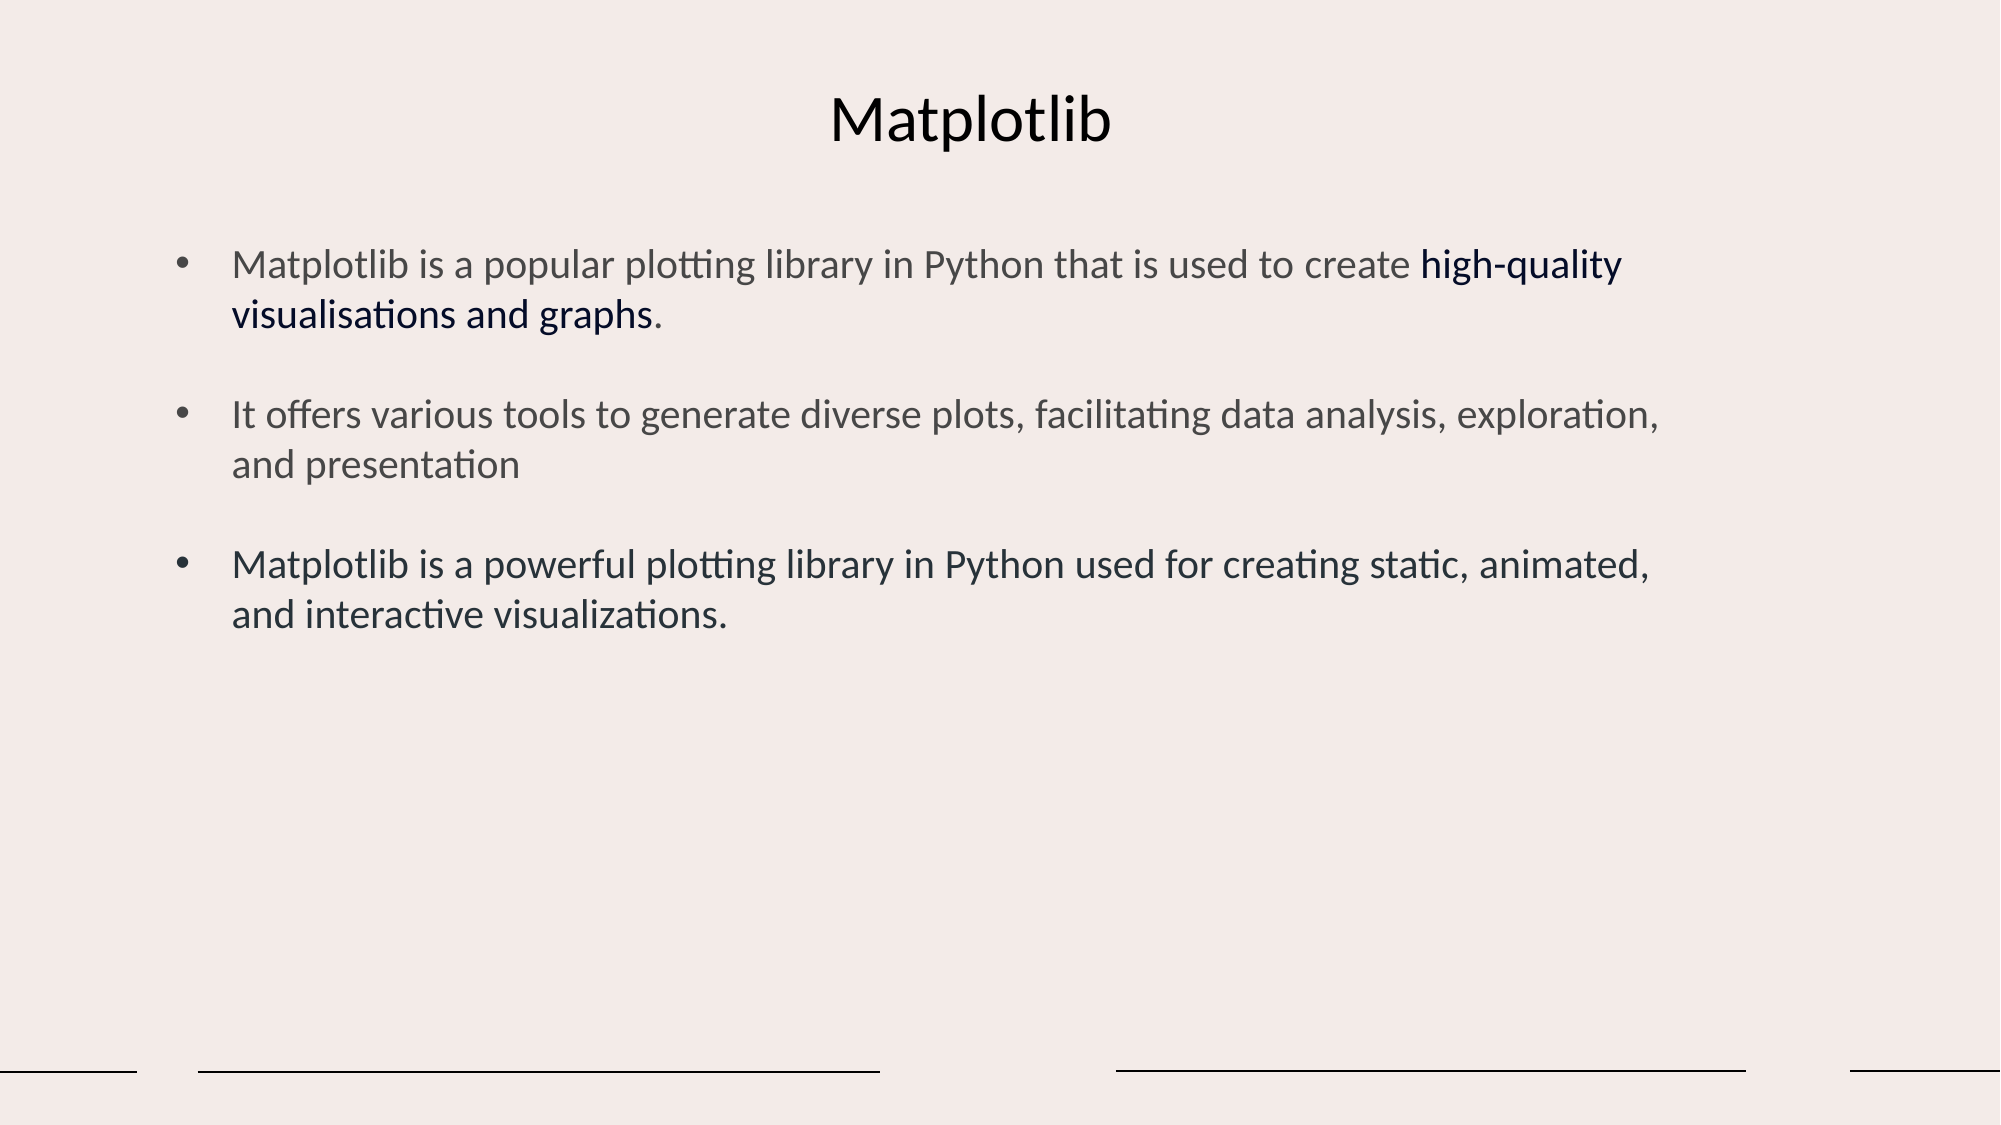

Matplotlib
Matplotlib is a popular plotting library in Python that is used to create high-quality visualisations and graphs.

It offers various tools to generate diverse plots, facilitating data analysis, exploration, and presentation

Matplotlib is a powerful plotting library in Python used for creating static, animated, and interactive visualizations.